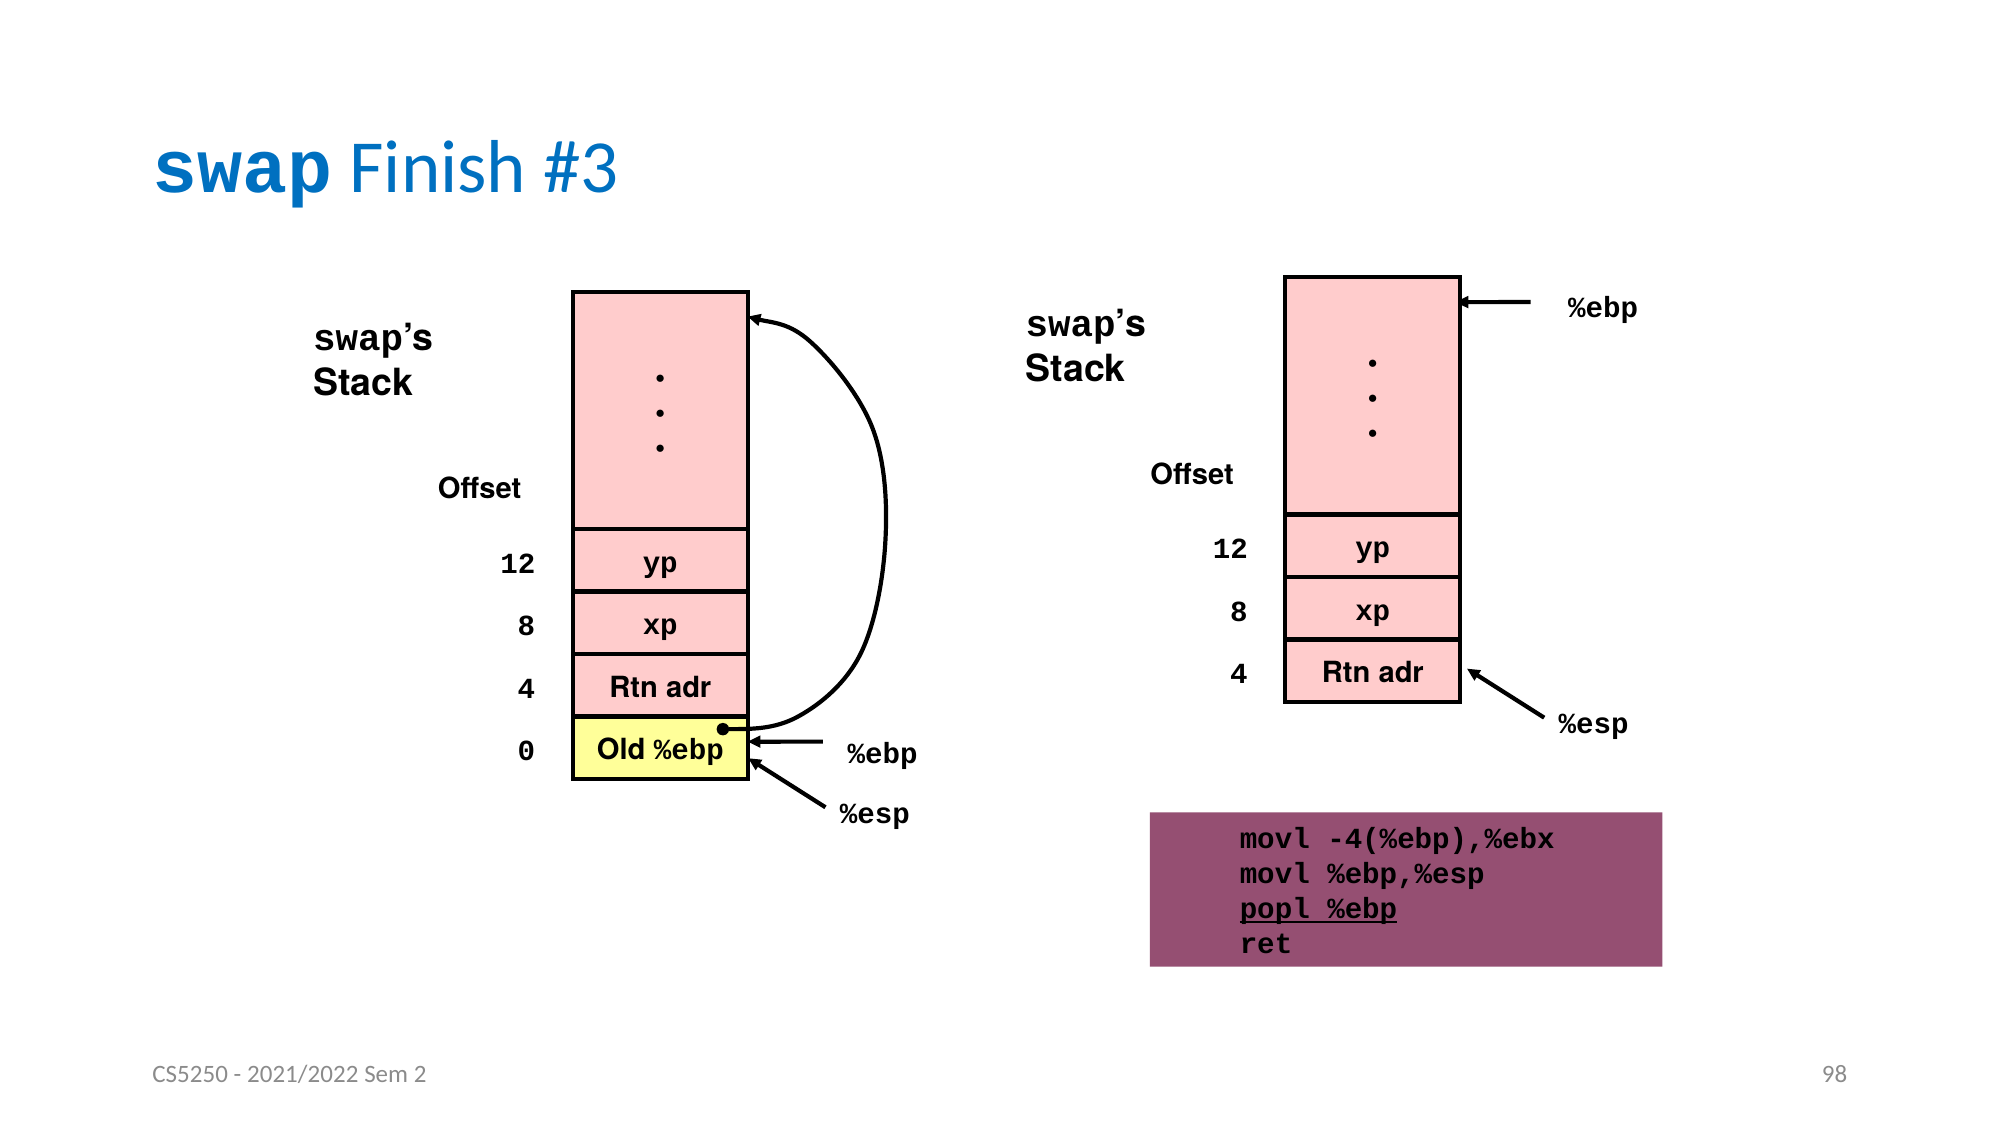

# swap Finish #3
•
•
•
%ebp
swap’s
Stack
•
•
•

swap’s
Stack

Offset
Offset
yp
12
yp
12
xp
 8
xp
 8
Rtn adr
 4
Rtn adr
 4

%esp
Old %ebp
 0
%ebp

%esp
	movl -4(%ebp),%ebx
	movl %ebp,%esp
	popl %ebp
	ret
CS5250 - 2021/2022 Sem 2
98